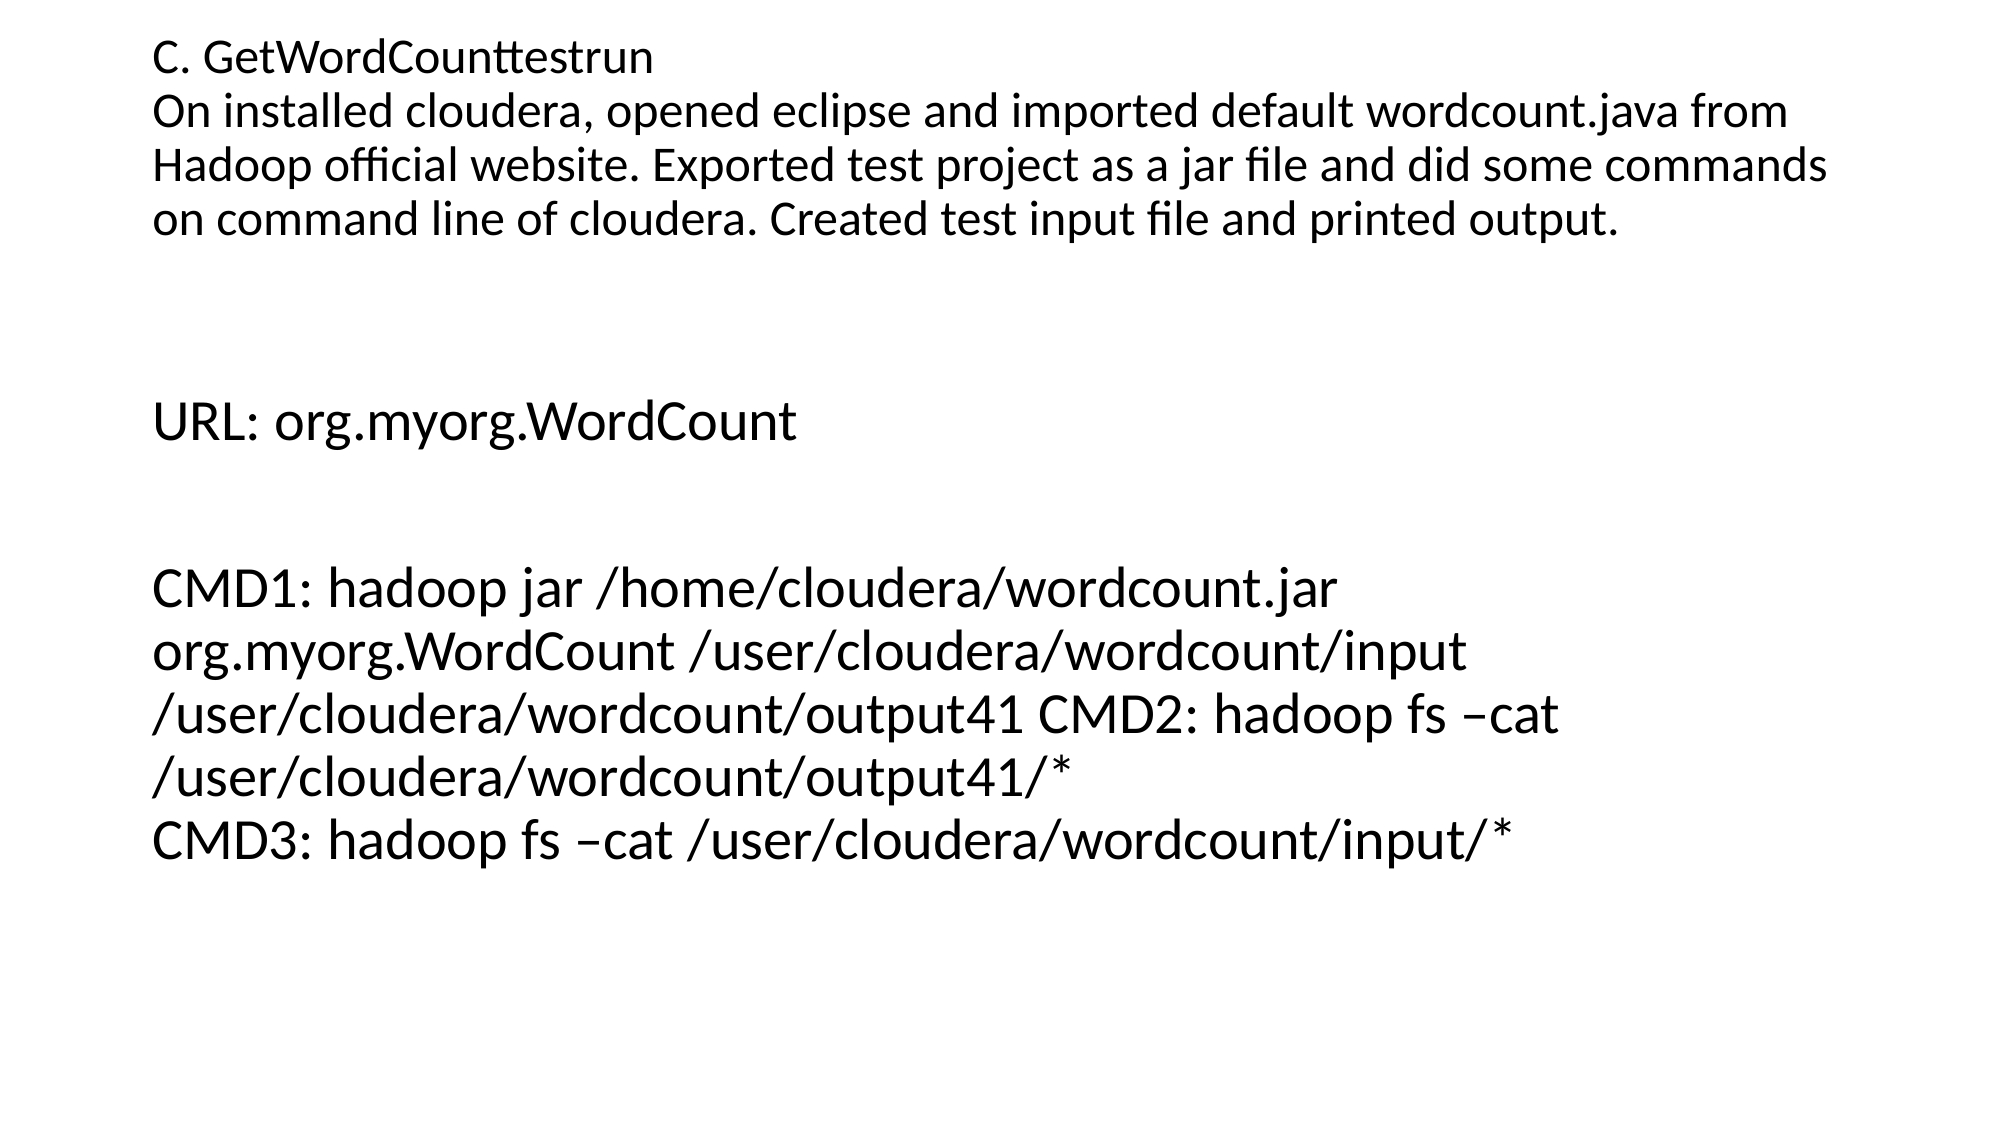

# C. GetWordCounttestrun On installed cloudera, opened eclipse and imported default wordcount.java from Hadoop official website. Exported test project as a jar file and did some commands on command line of cloudera. Created test input file and printed output.
URL: org.myorg.WordCount

CMD1: hadoop jar /home/cloudera/wordcount.jar org.myorg.WordCount /user/cloudera/wordcount/input /user/cloudera/wordcount/output41 CMD2: hadoop fs –cat /user/cloudera/wordcount/output41/*
CMD3: hadoop fs –cat /user/cloudera/wordcount/input/*